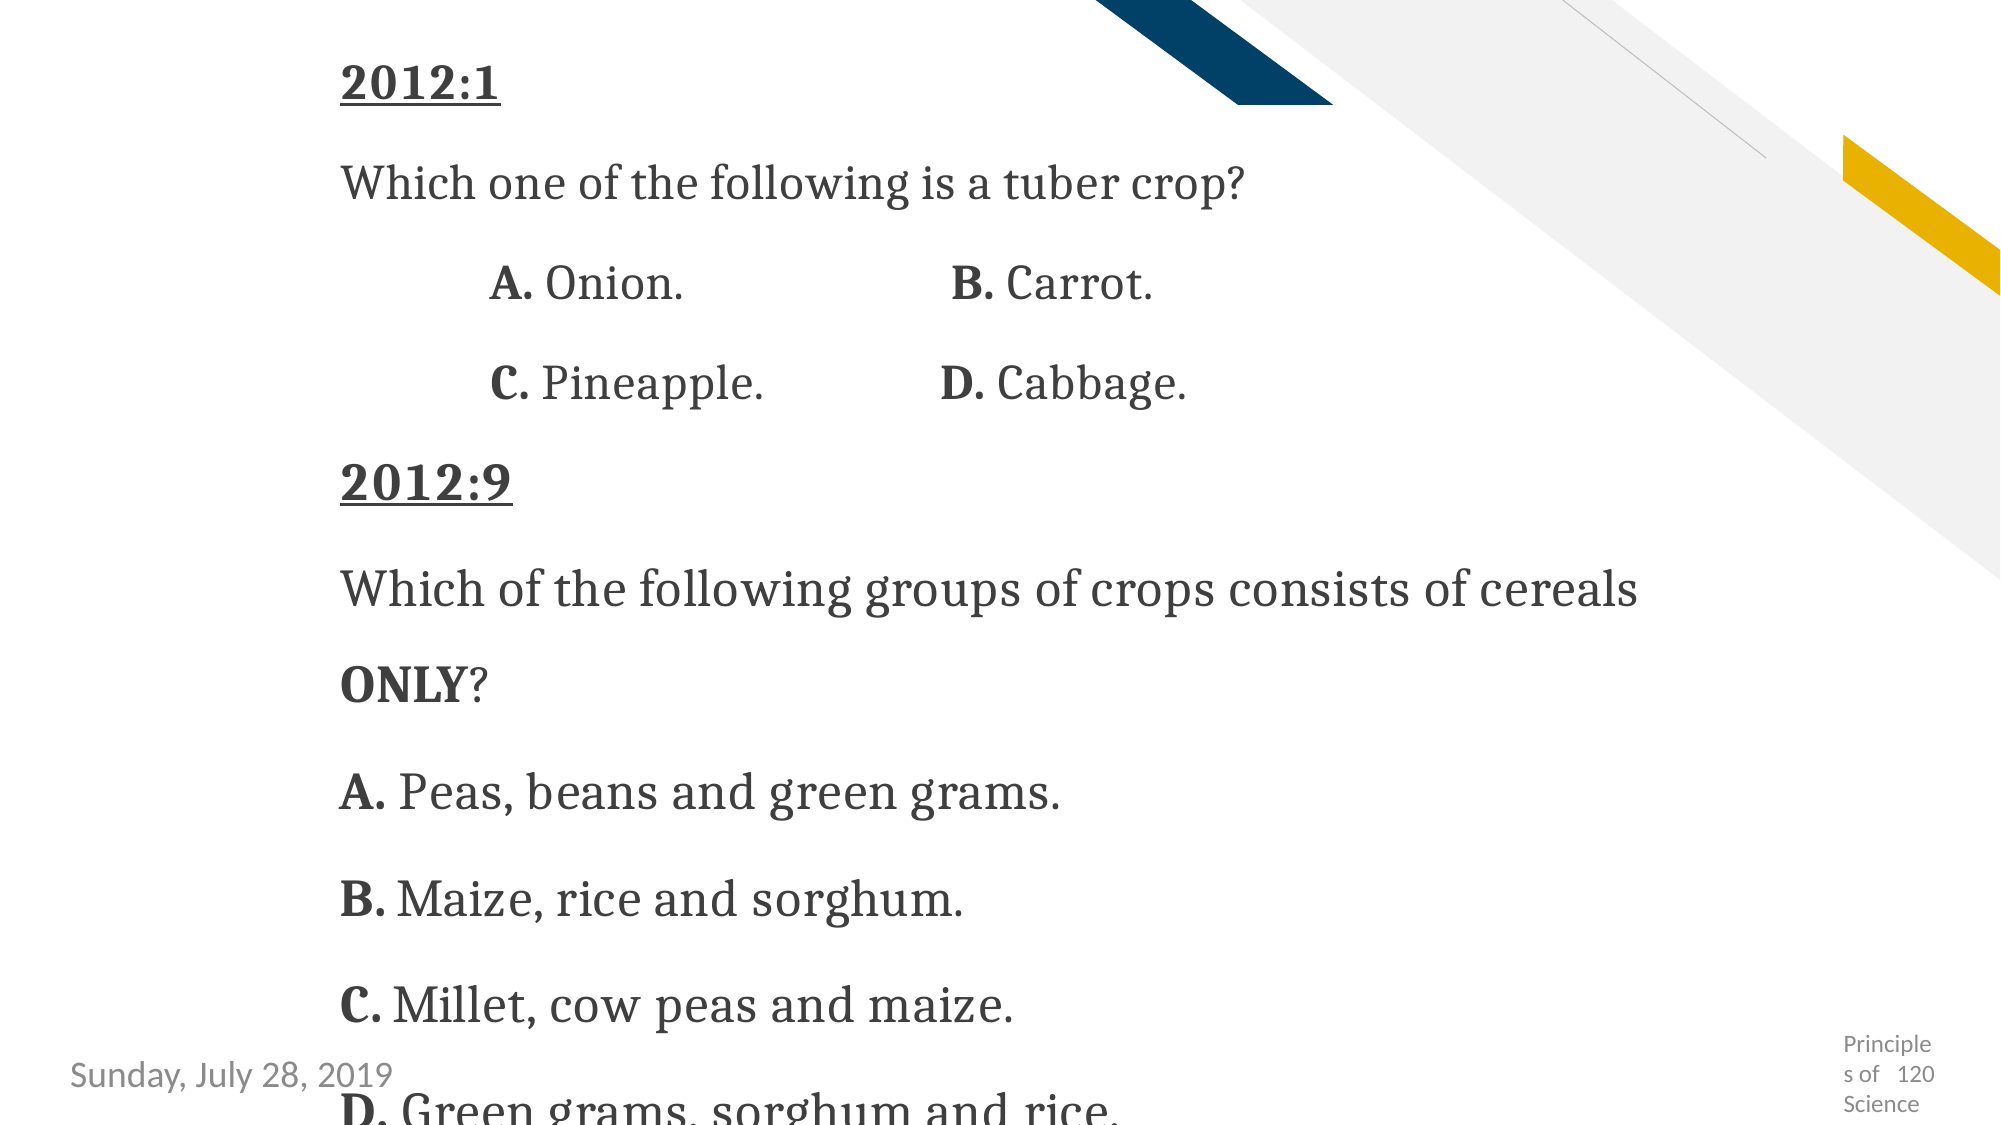

120
2012:1
Which one of the following is a tuber crop?
	A. Onion.		 B. Carrot.
	C. Pineapple. 	 	D. Cabbage.
2012:9
Which of the following groups of crops consists of cereals ONLY?
A. Peas, beans and green grams.
B. Maize, rice and sorghum.
C. Millet, cow peas and maize.
D. Green grams, sorghum and rice.
Sunday, July 28, 2019
Principles of Science